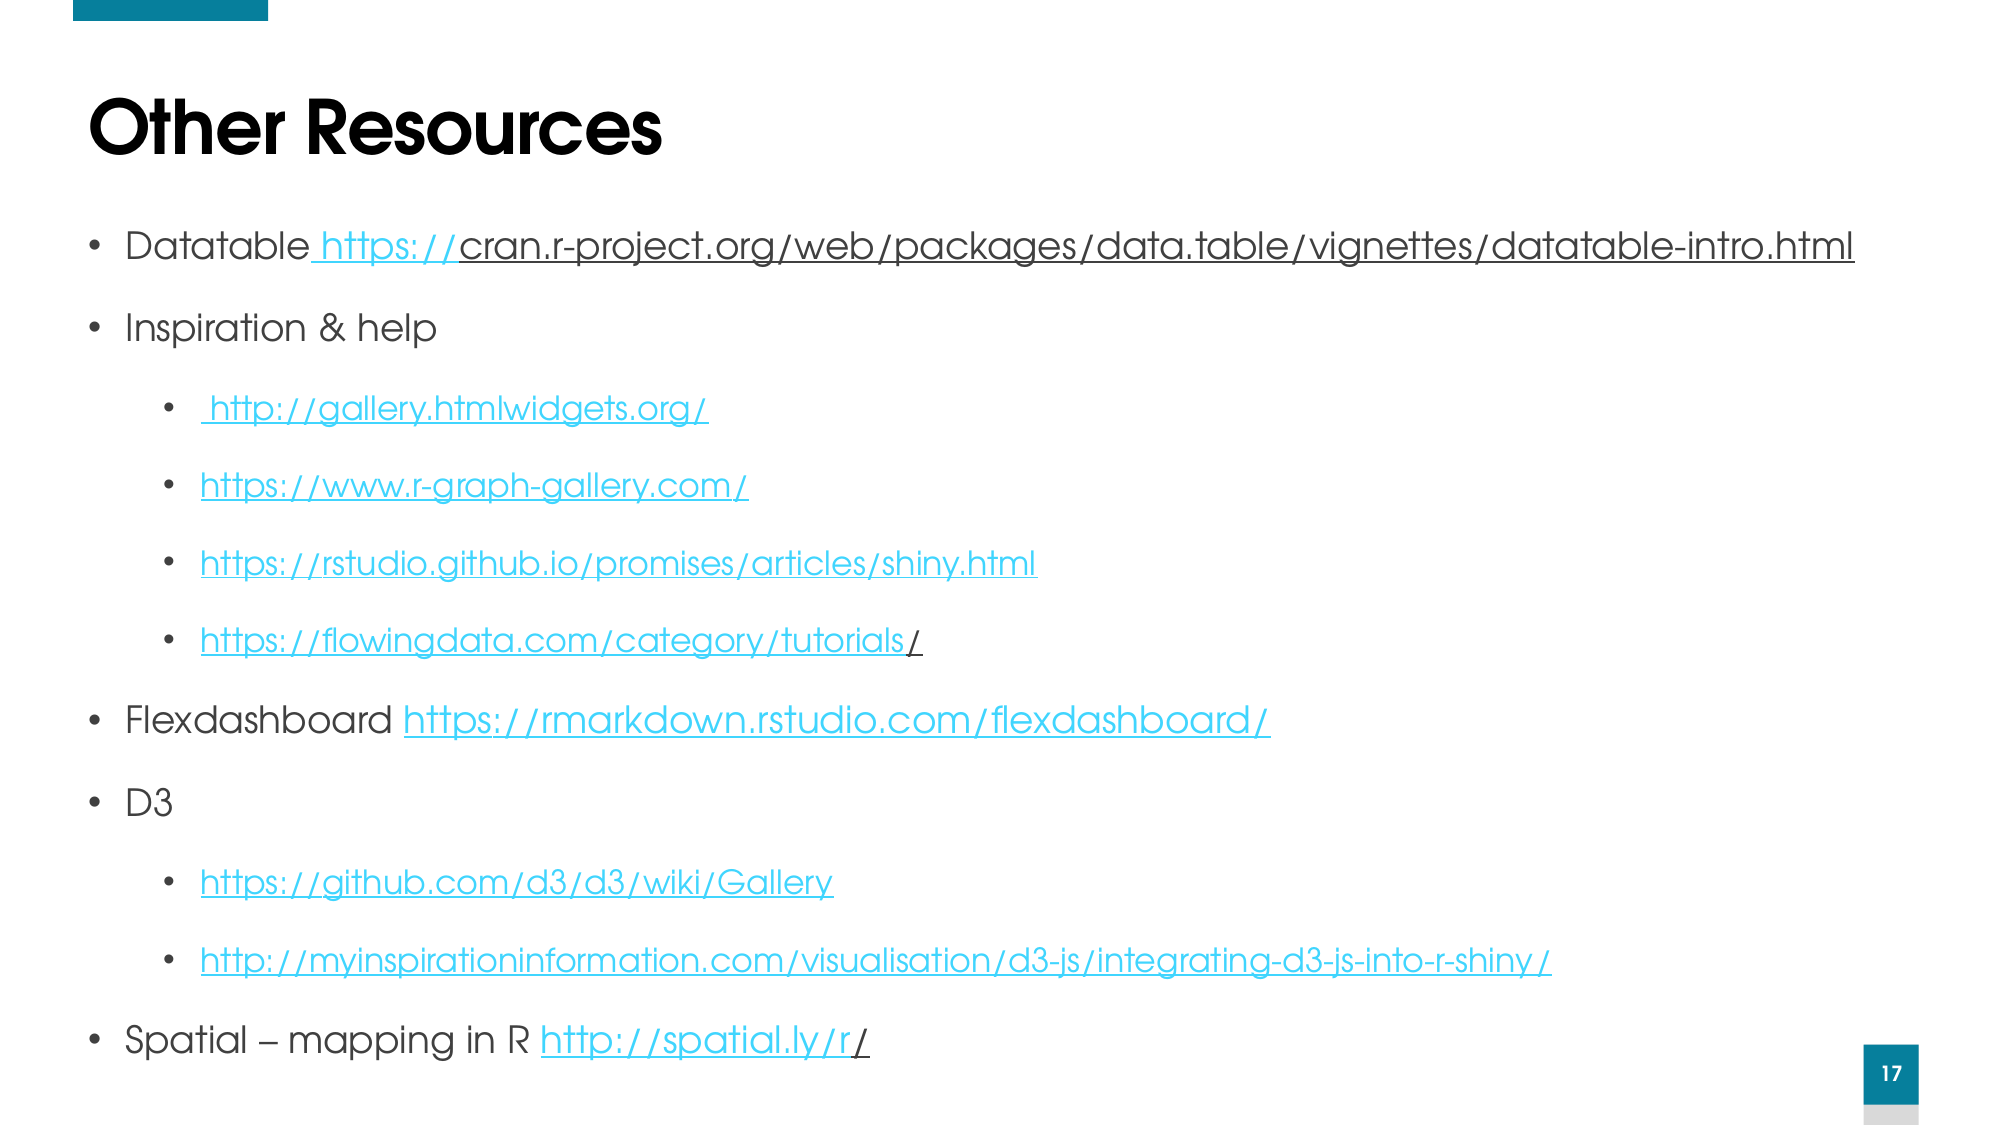

# Other Resources
Datatable https://cran.r-project.org/web/packages/data.table/vignettes/datatable-intro.html
Inspiration & help
 http://gallery.htmlwidgets.org/
https://www.r-graph-gallery.com/
https://rstudio.github.io/promises/articles/shiny.html
https://flowingdata.com/category/tutorials/
Flexdashboard https://rmarkdown.rstudio.com/flexdashboard/
D3
https://github.com/d3/d3/wiki/Gallery
http://myinspirationinformation.com/visualisation/d3-js/integrating-d3-js-into-r-shiny/
Spatial – mapping in R http://spatial.ly/r/